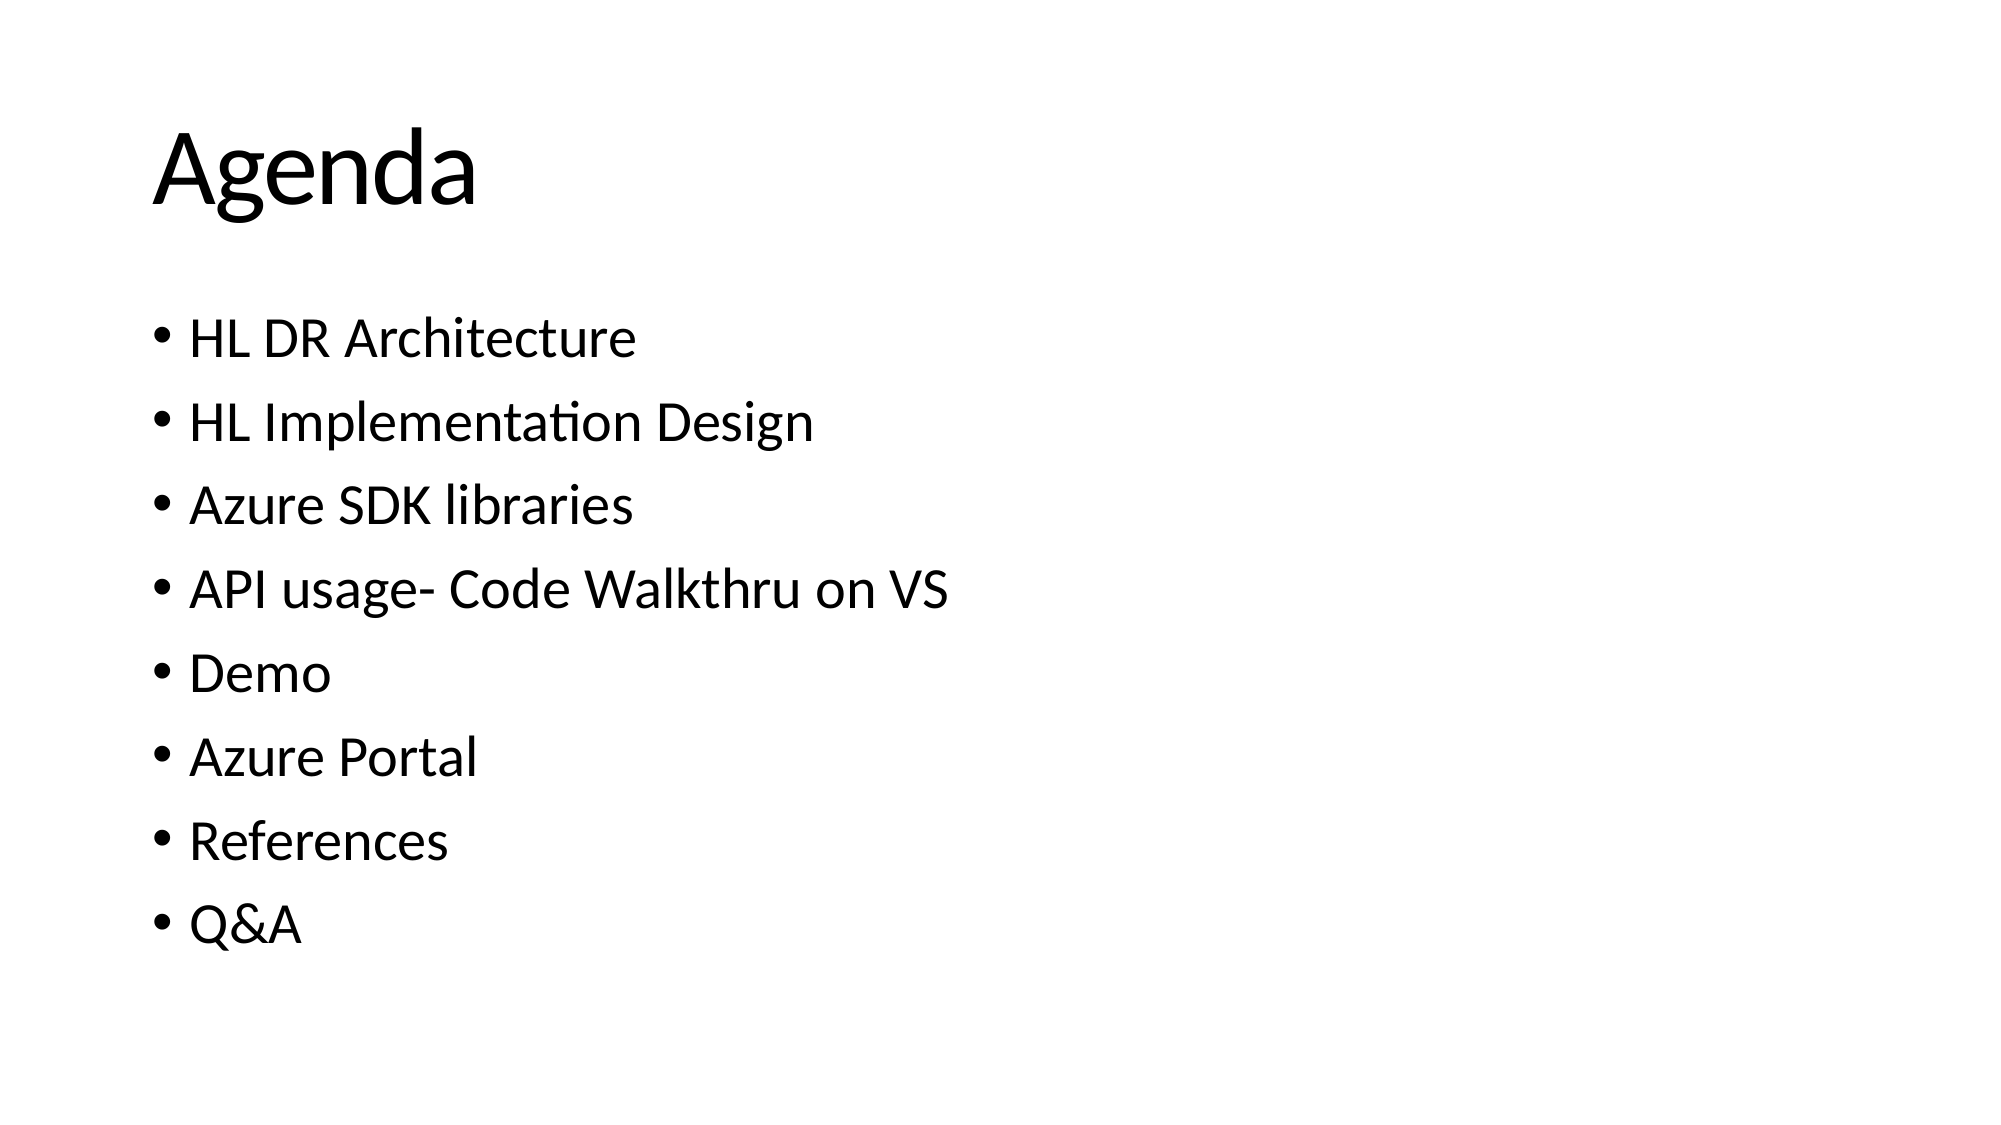

# Agenda
HL DR Architecture
HL Implementation Design
Azure SDK libraries
API usage- Code Walkthru on VS
Demo
Azure Portal
References
Q&A